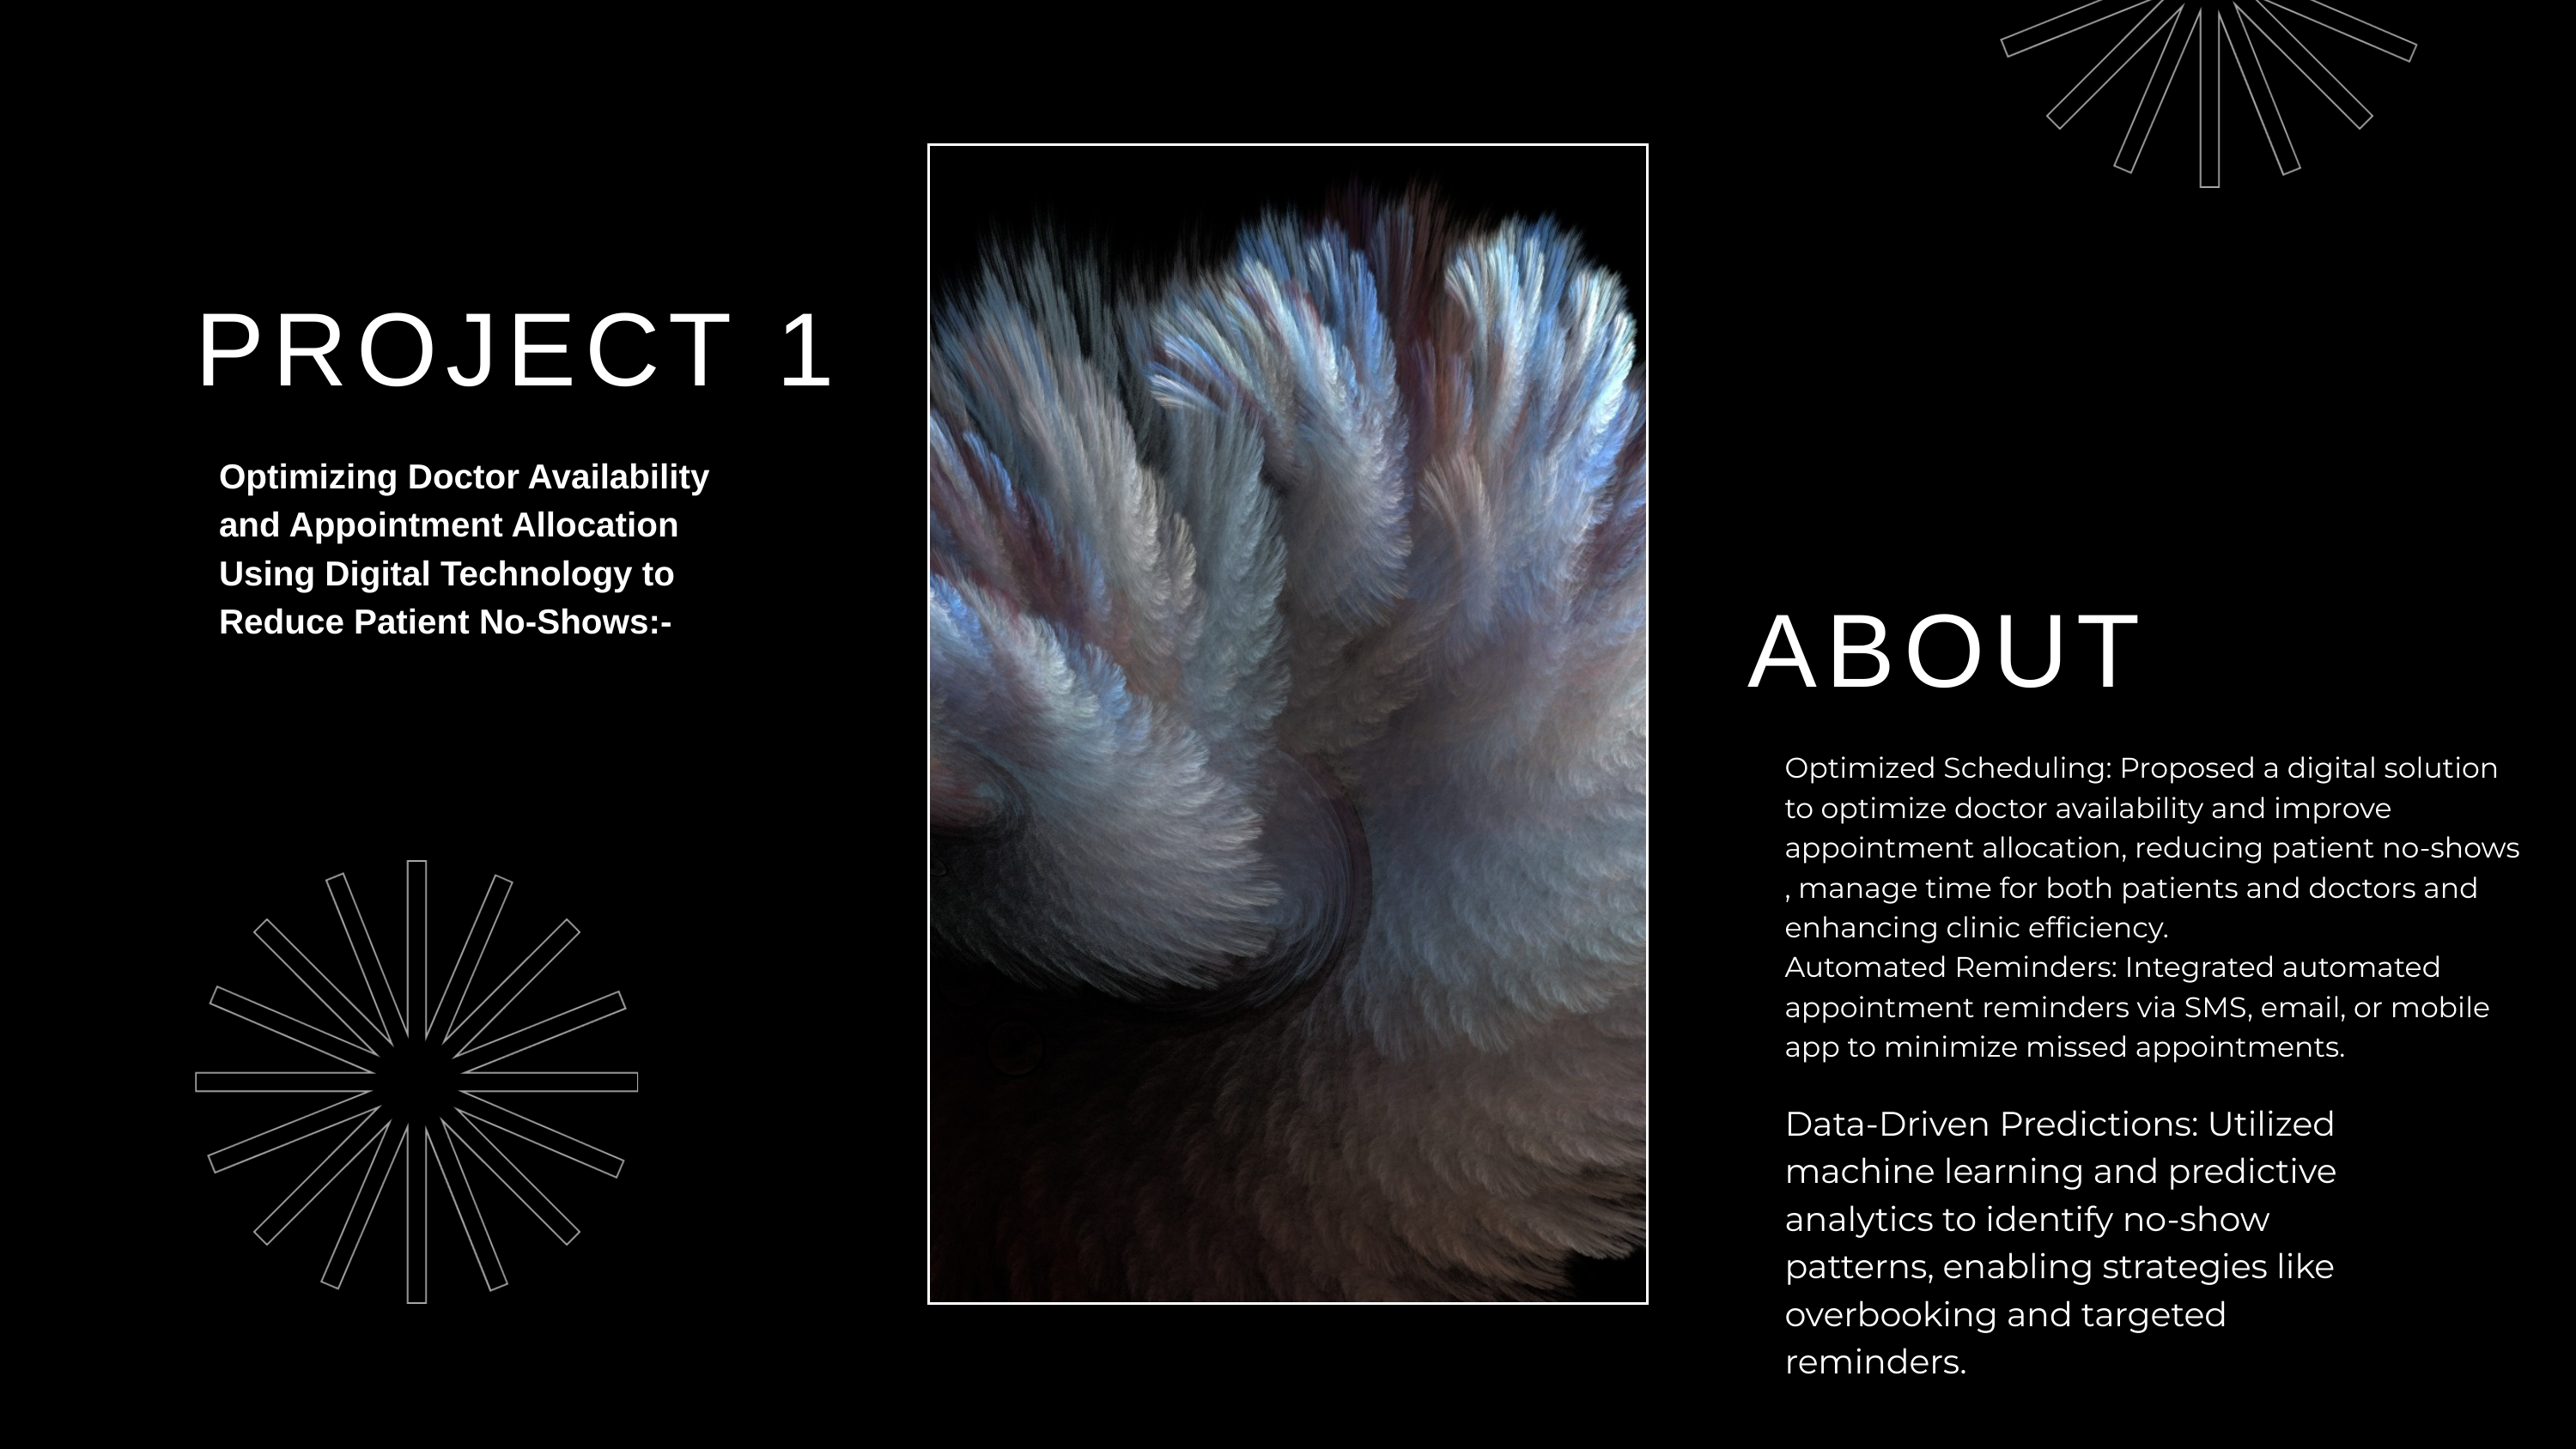

PROJECT 1
Optimizing Doctor Availability and Appointment Allocation Using Digital Technology to Reduce Patient No-Shows:-
ABOUT
Optimized Scheduling: Proposed a digital solution to optimize doctor availability and improve appointment allocation, reducing patient no-shows , manage time for both patients and doctors and enhancing clinic efficiency.
Automated Reminders: Integrated automated appointment reminders via SMS, email, or mobile app to minimize missed appointments.

Data-Driven Predictions: Utilized machine learning and predictive analytics to identify no-show patterns, enabling strategies like overbooking and targeted reminders.